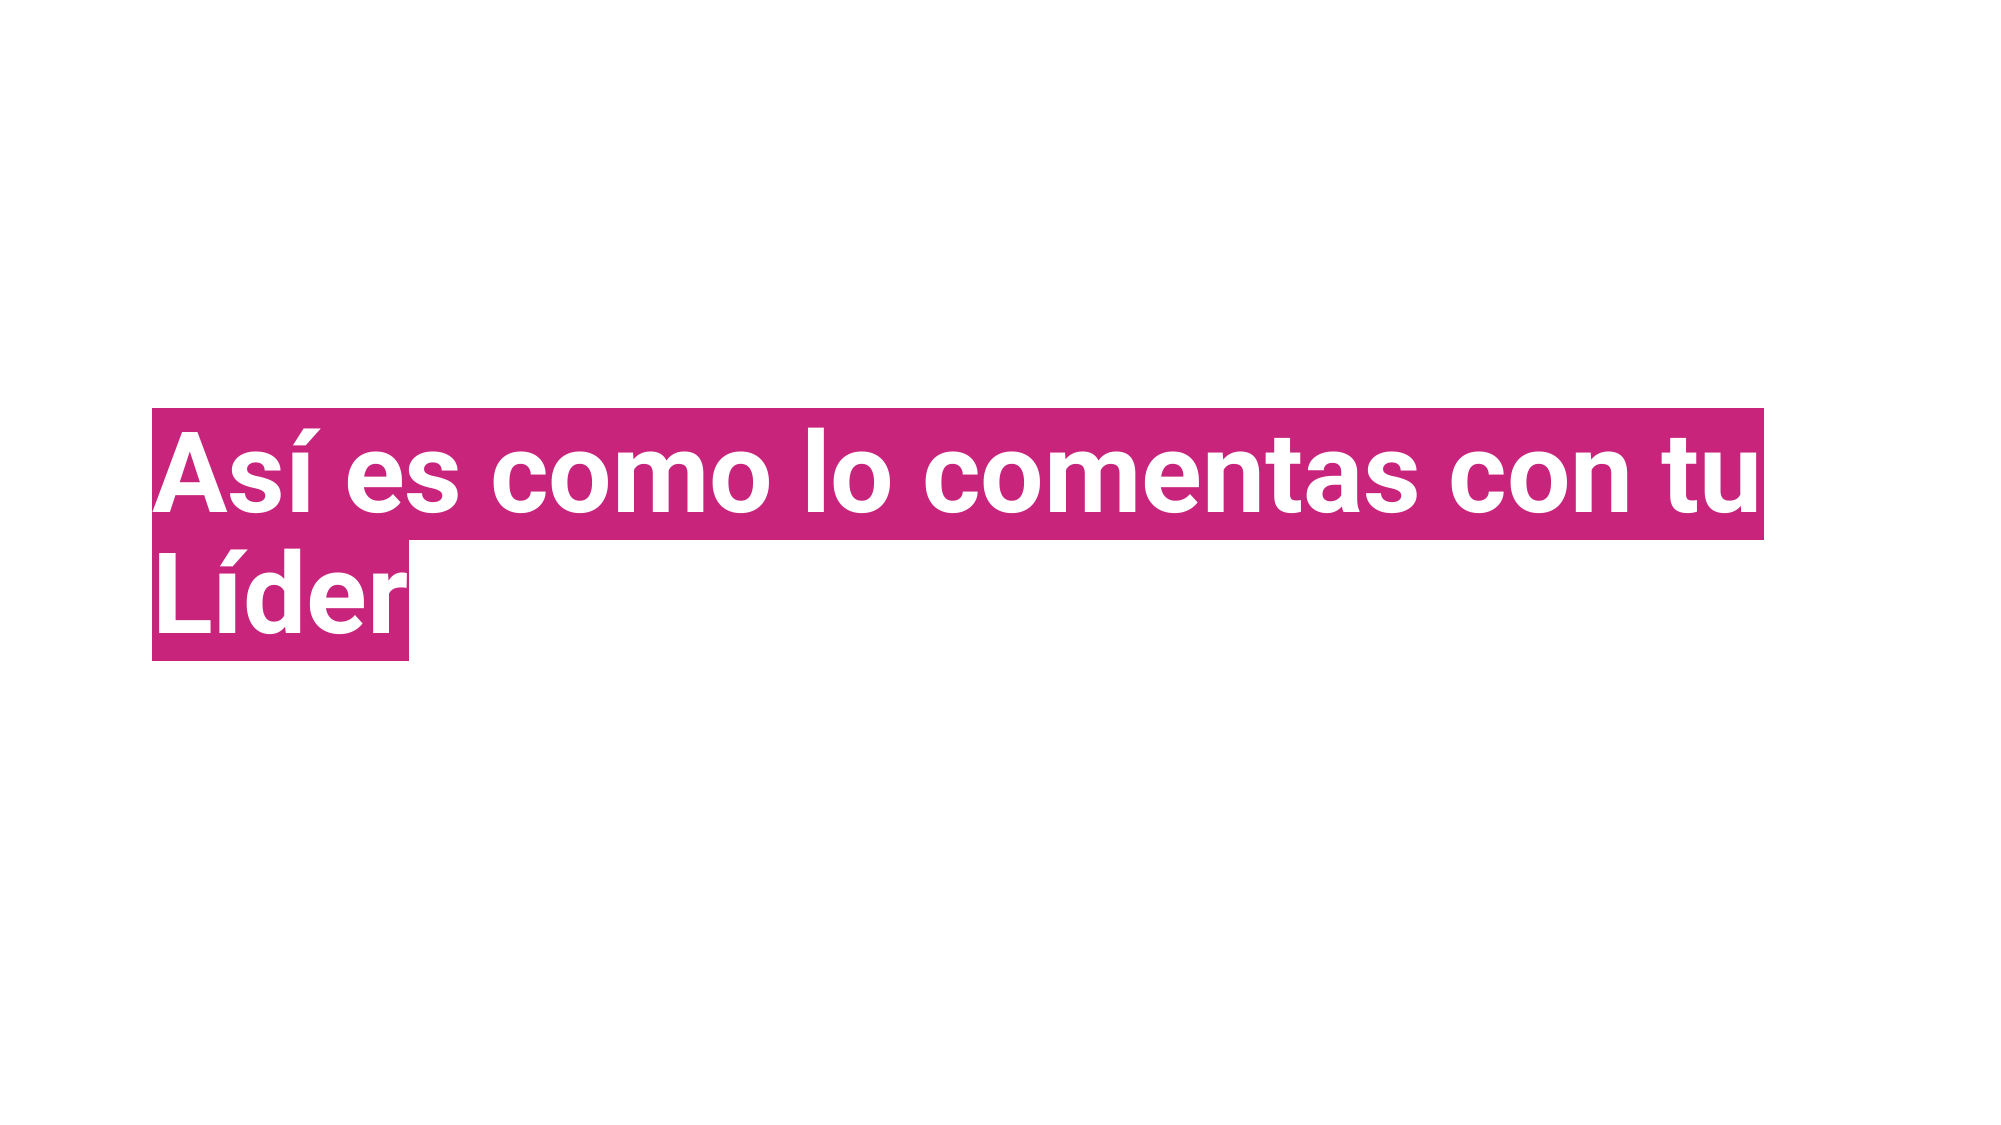

Así es como lo comentas con tu Líder